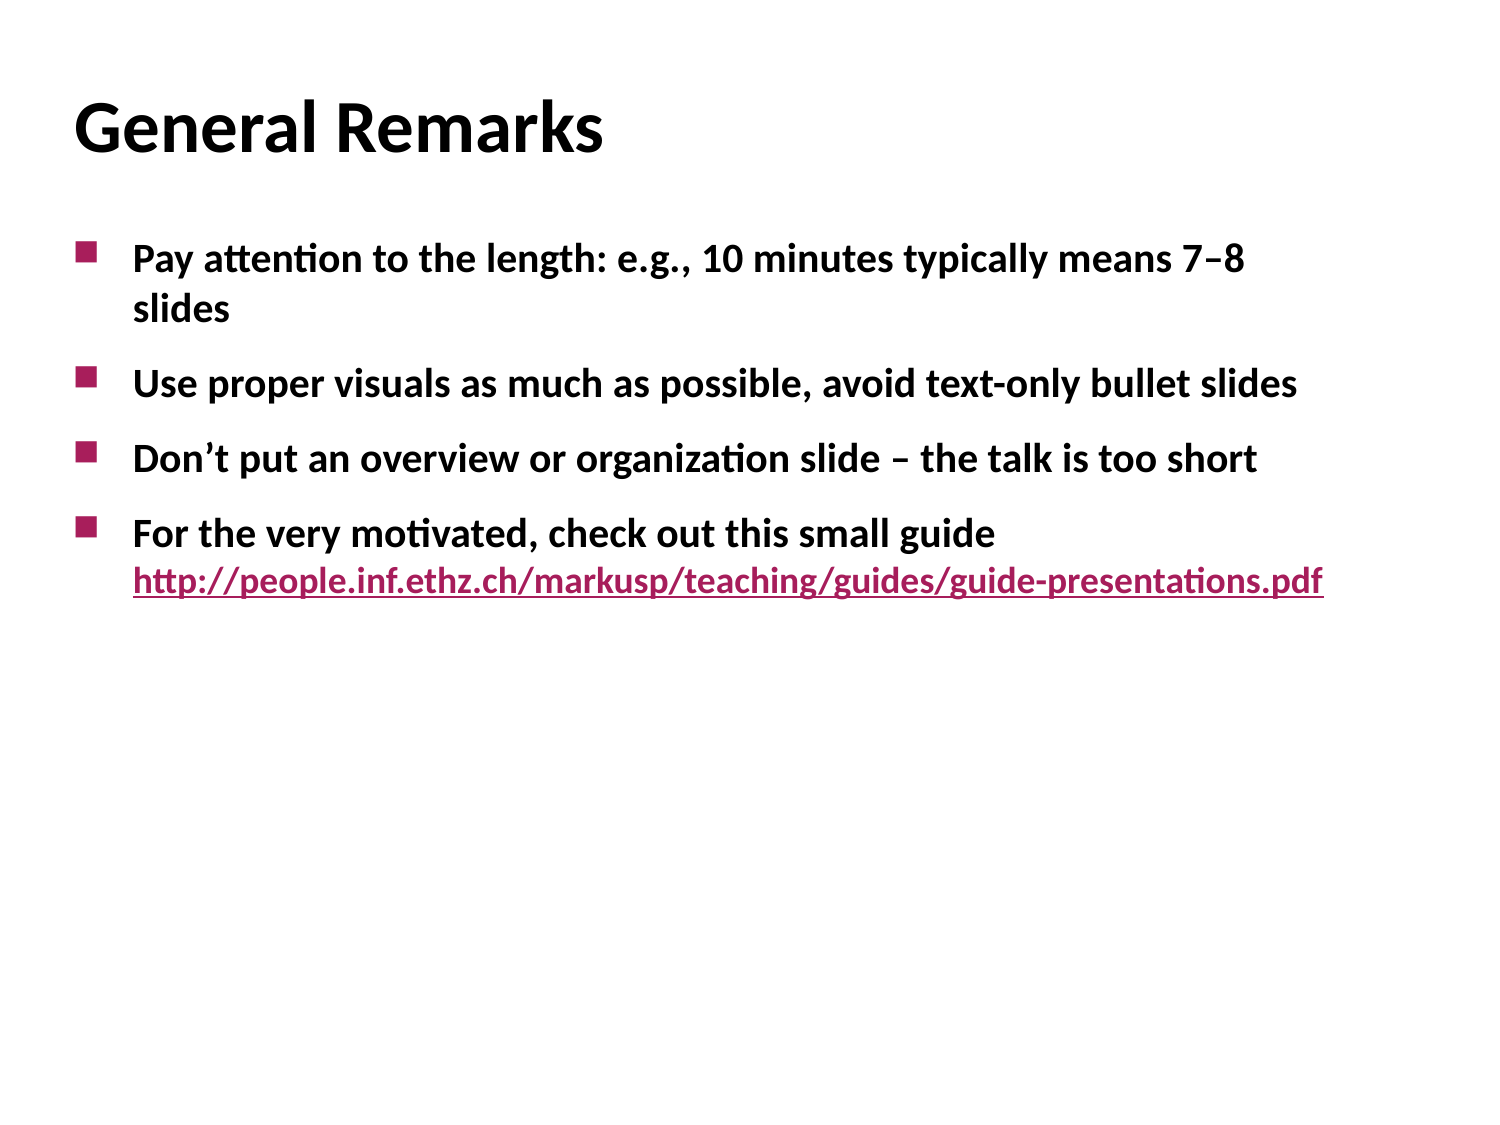

# General Remarks
Pay attention to the length: e.g., 10 minutes typically means 7–8 slides
Use proper visuals as much as possible, avoid text-only bullet slides
Don’t put an overview or organization slide – the talk is too short
For the very motivated, check out this small guide
http://people.inf.ethz.ch/markusp/teaching/guides/guide-presentations.pdf